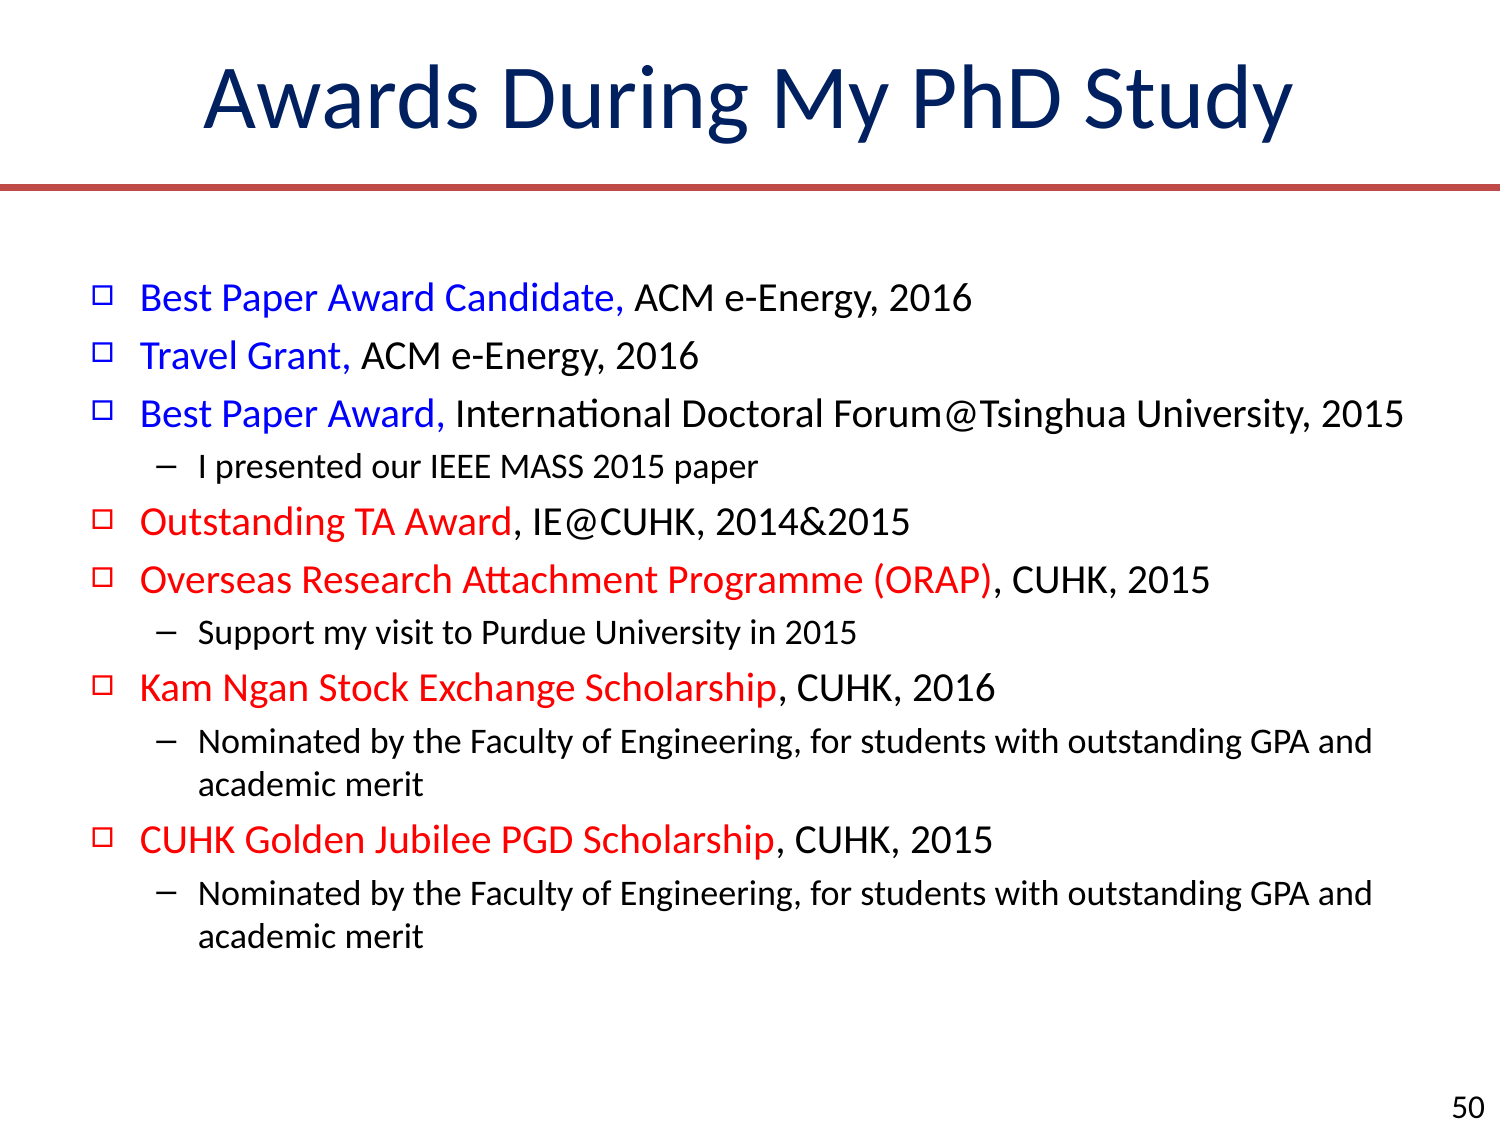

# Awards During My PhD Study
Best Paper Award Candidate, ACM e-Energy, 2016
Travel Grant, ACM e-Energy, 2016
Best Paper Award, International Doctoral Forum@Tsinghua University, 2015
I presented our IEEE MASS 2015 paper
Outstanding TA Award, IE@CUHK, 2014&2015
Overseas Research Attachment Programme (ORAP), CUHK, 2015
Support my visit to Purdue University in 2015
Kam Ngan Stock Exchange Scholarship, CUHK, 2016
Nominated by the Faculty of Engineering, for students with outstanding GPA and academic merit
CUHK Golden Jubilee PGD Scholarship, CUHK, 2015
Nominated by the Faculty of Engineering, for students with outstanding GPA and academic merit
50